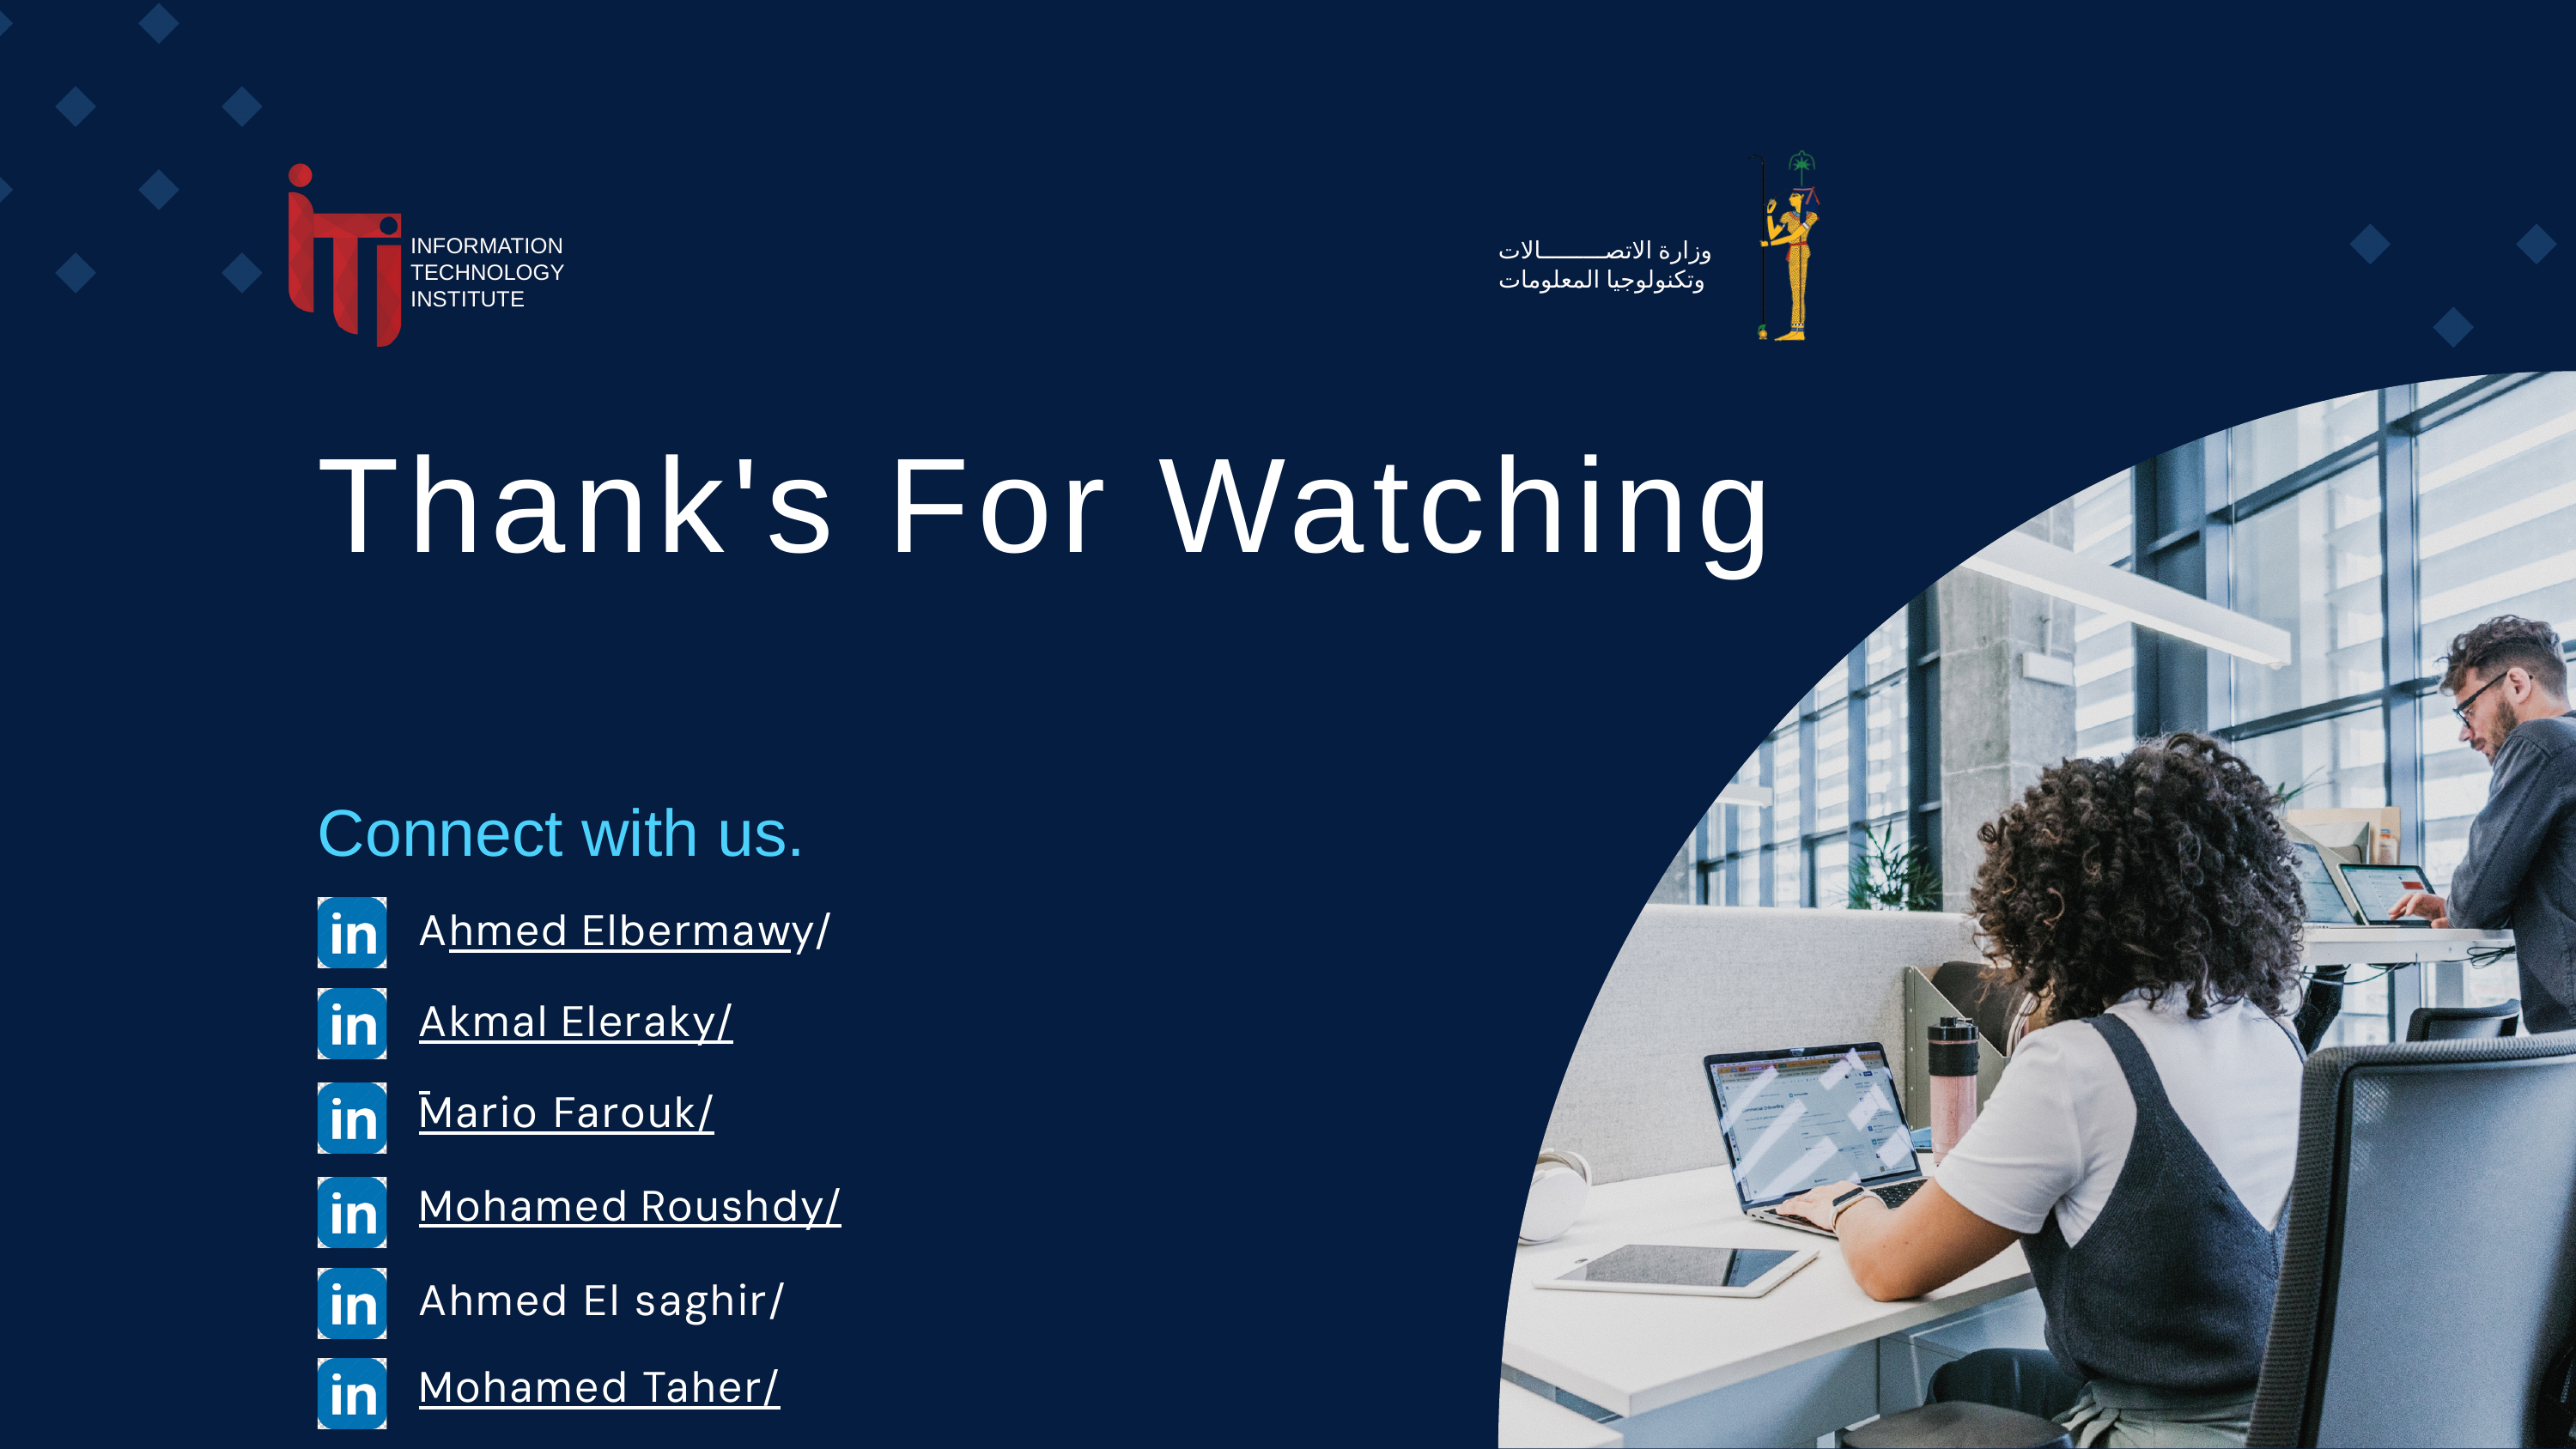

INFORMATION
TECHNOLOGY
INSTITUTE

وزارة الاتصـــــــــالات
وتكنولوجيا المعلومات

Thank's For Watching
Connect with us.

Ahmed Elbermawy/

Akmal Eleraky/

Mario Farouk/

Mohamed Roushdy/

Ahmed El saghir/

Mohamed Taher/